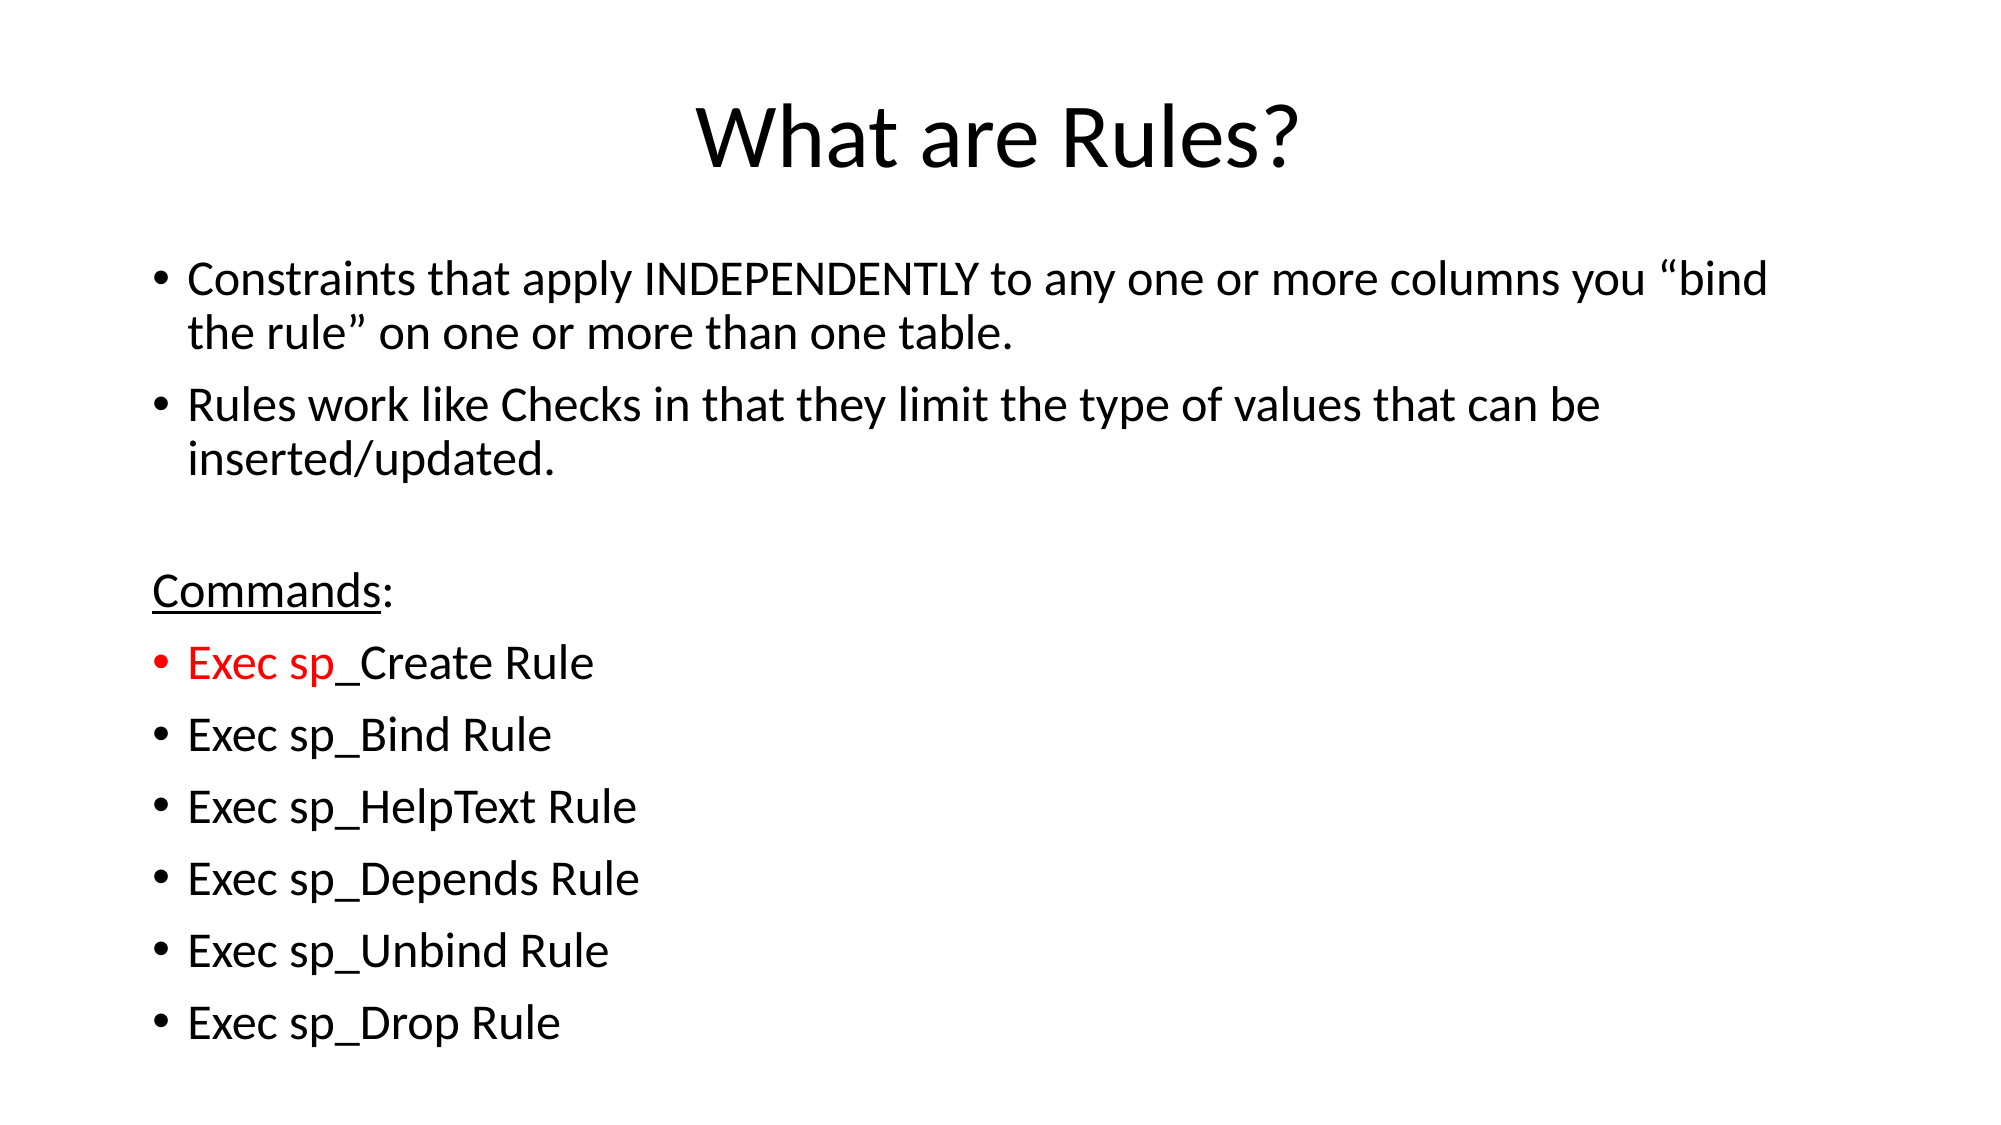

# What are Rules?
Constraints that apply INDEPENDENTLY to any one or more columns you “bind the rule” on one or more than one table.
Rules work like Checks in that they limit the type of values that can be inserted/updated.

Commands:
Exec sp_Create Rule
Exec sp_Bind Rule
Exec sp_HelpText Rule
Exec sp_Depends Rule
Exec sp_Unbind Rule
Exec sp_Drop Rule